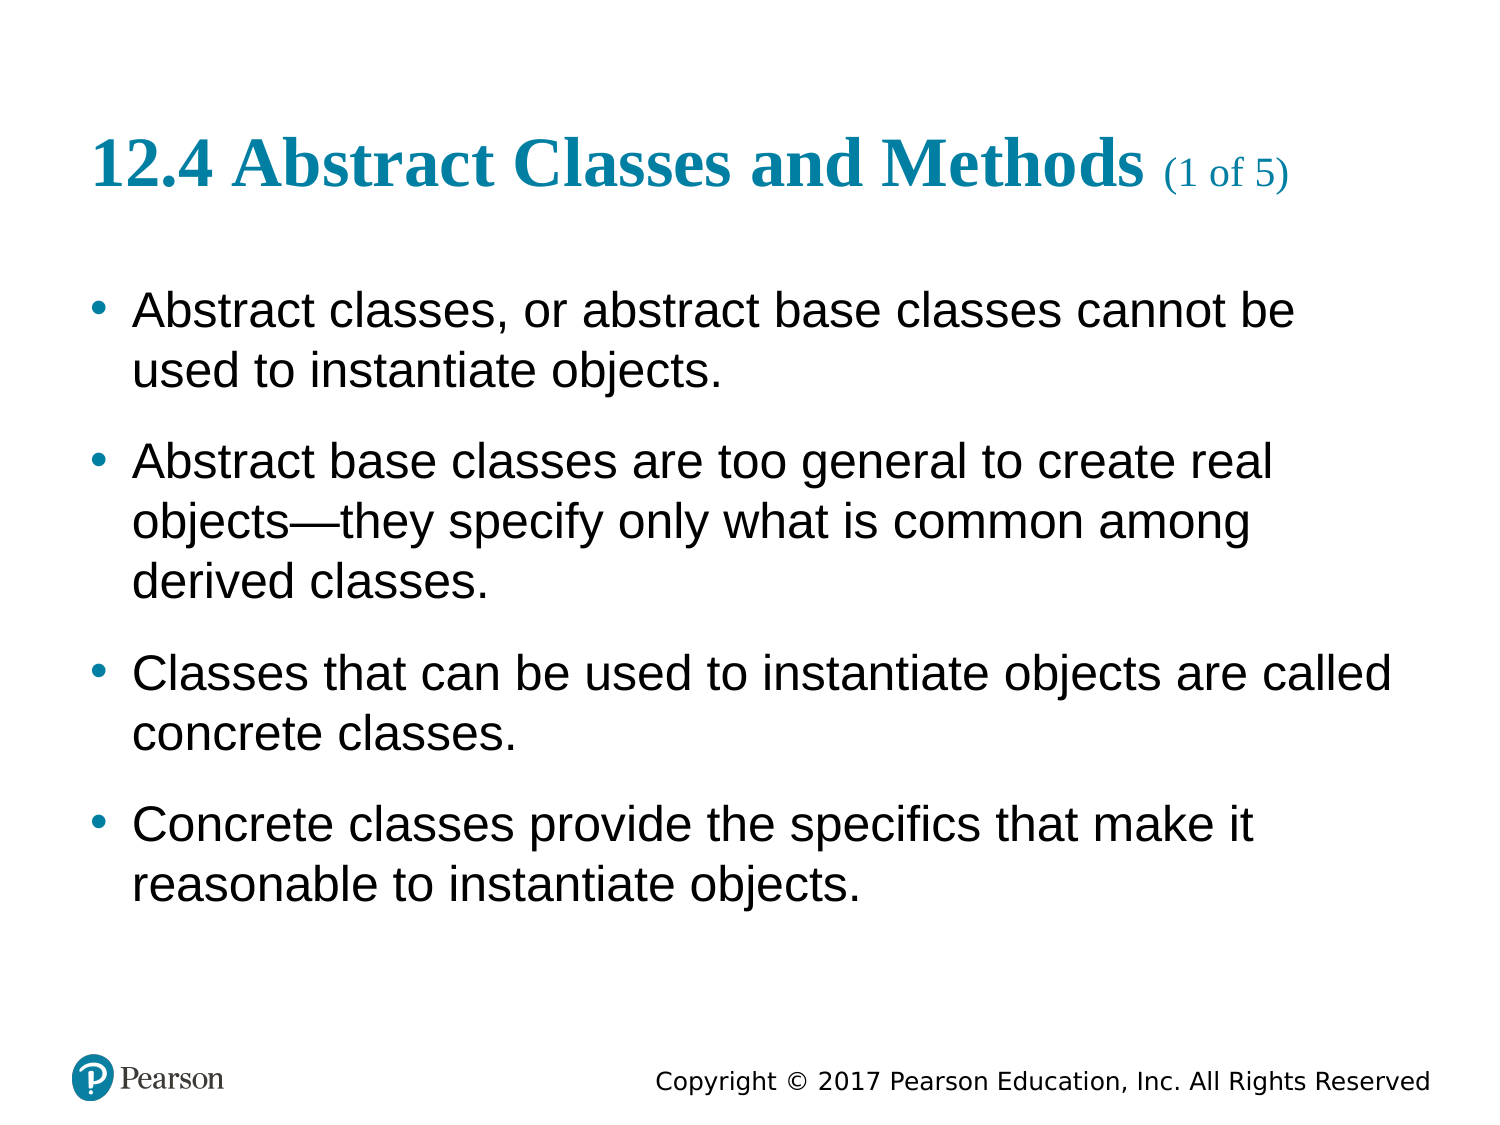

# 12.4 Abstract Classes and Methods (1 of 5)
Abstract classes, or abstract base classes cannot be used to instantiate objects.
Abstract base classes are too general to create real objects—they specify only what is common among derived classes.
Classes that can be used to instantiate objects are called concrete classes.
Concrete classes provide the specifics that make it reasonable to instantiate objects.